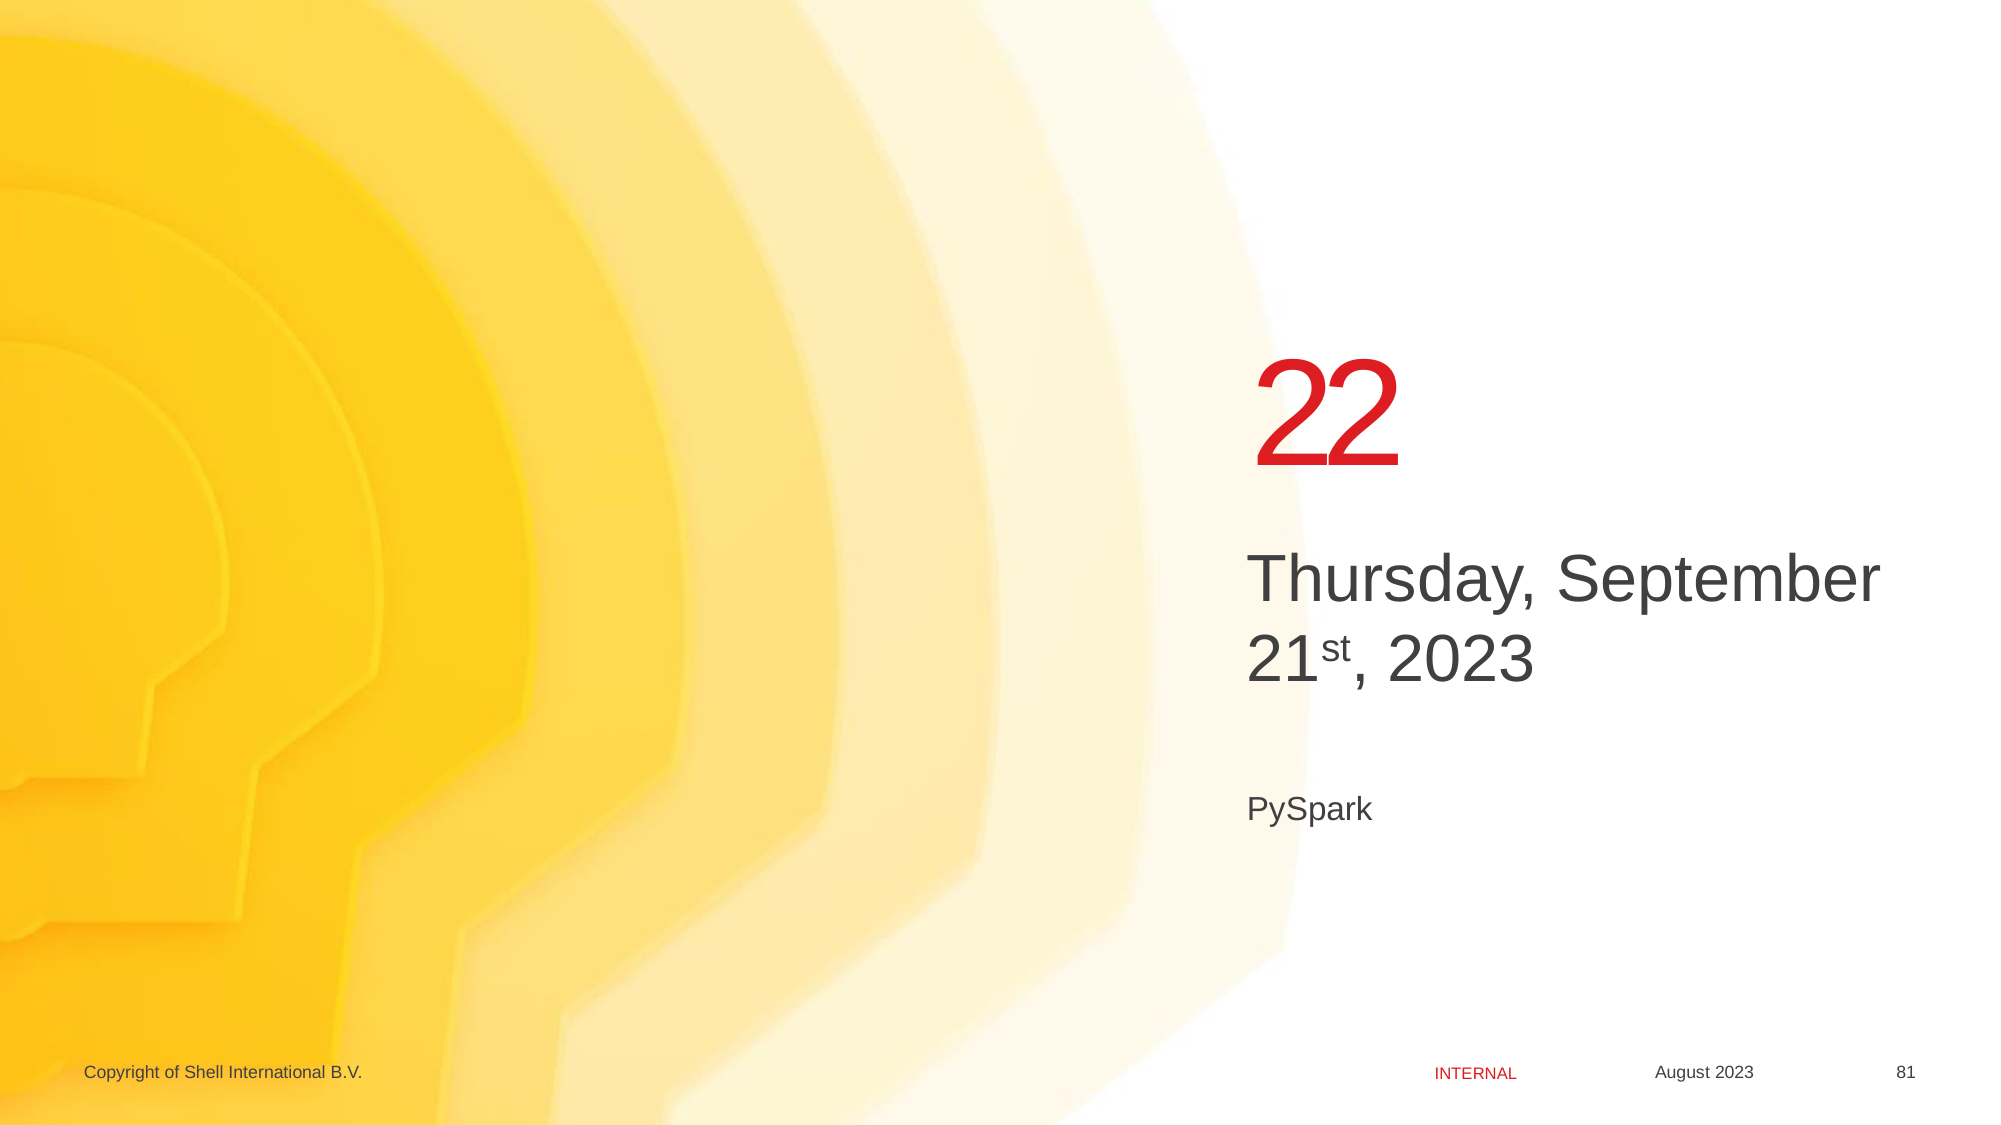

22
Thursday, September 21st, 2023
# PySpark

81
August 2023